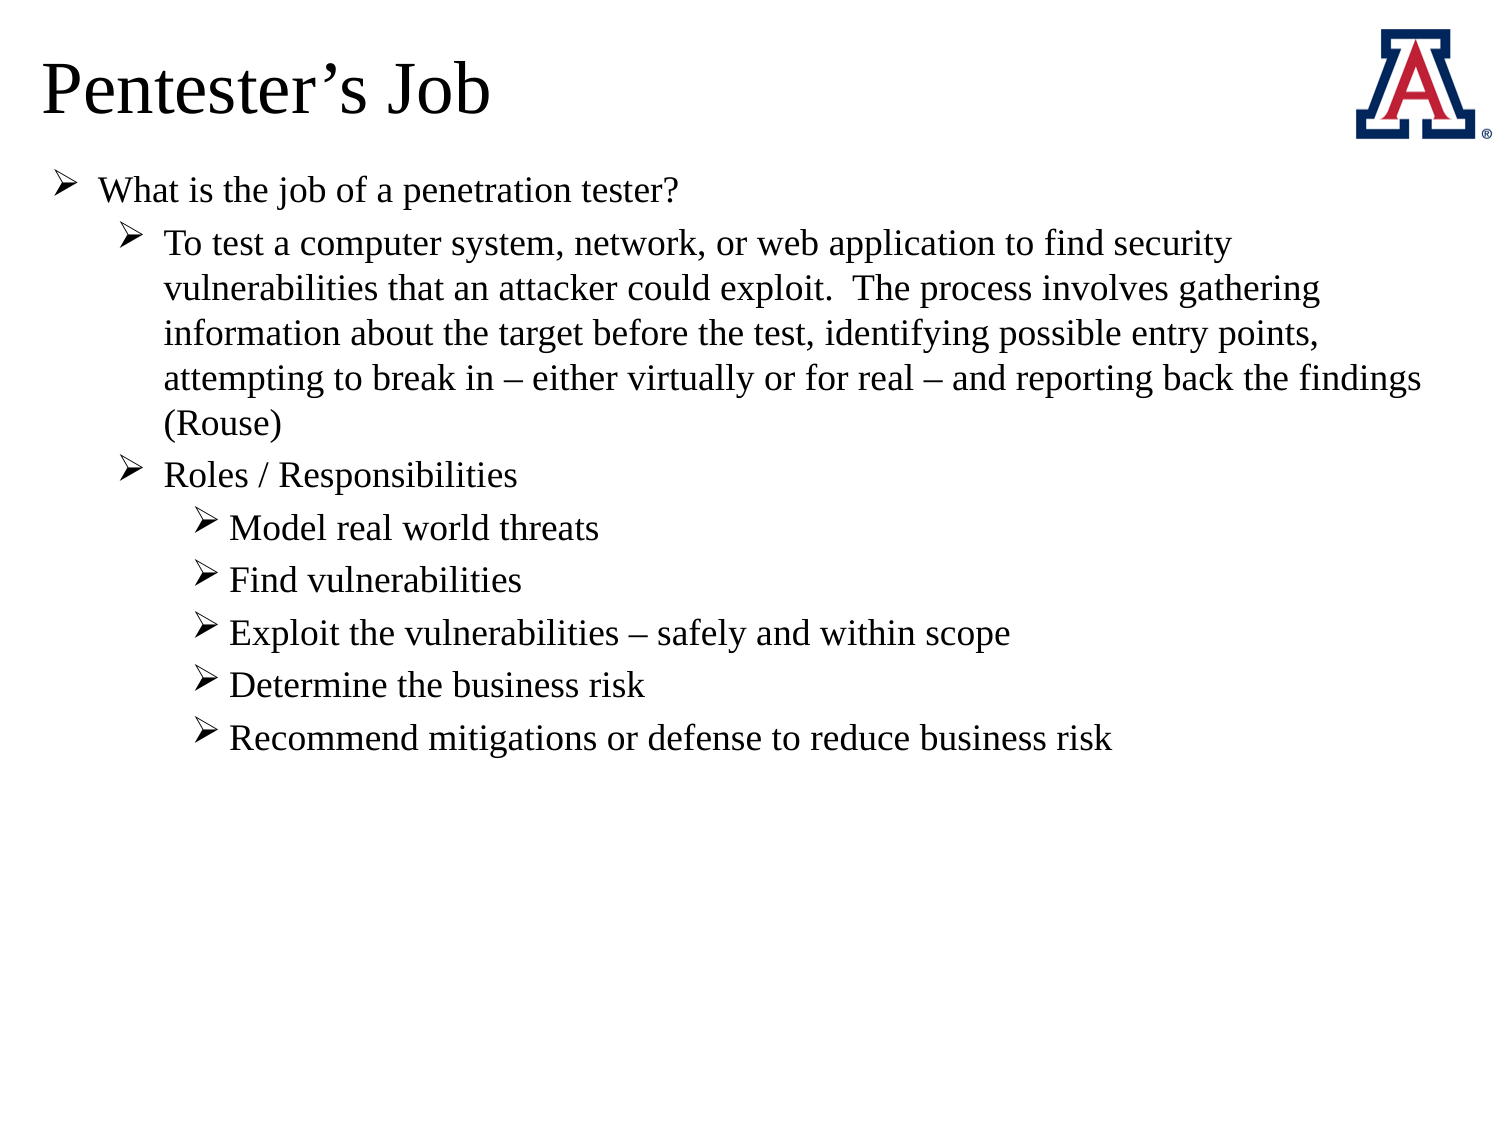

# Pentester’s Job
What is the job of a penetration tester?
To test a computer system, network, or web application to find security vulnerabilities that an attacker could exploit.  The process involves gathering information about the target before the test, identifying possible entry points, attempting to break in – either virtually or for real – and reporting back the findings (Rouse)
Roles / Responsibilities
Model real world threats
Find vulnerabilities
Exploit the vulnerabilities – safely and within scope
Determine the business risk
Recommend mitigations or defense to reduce business risk